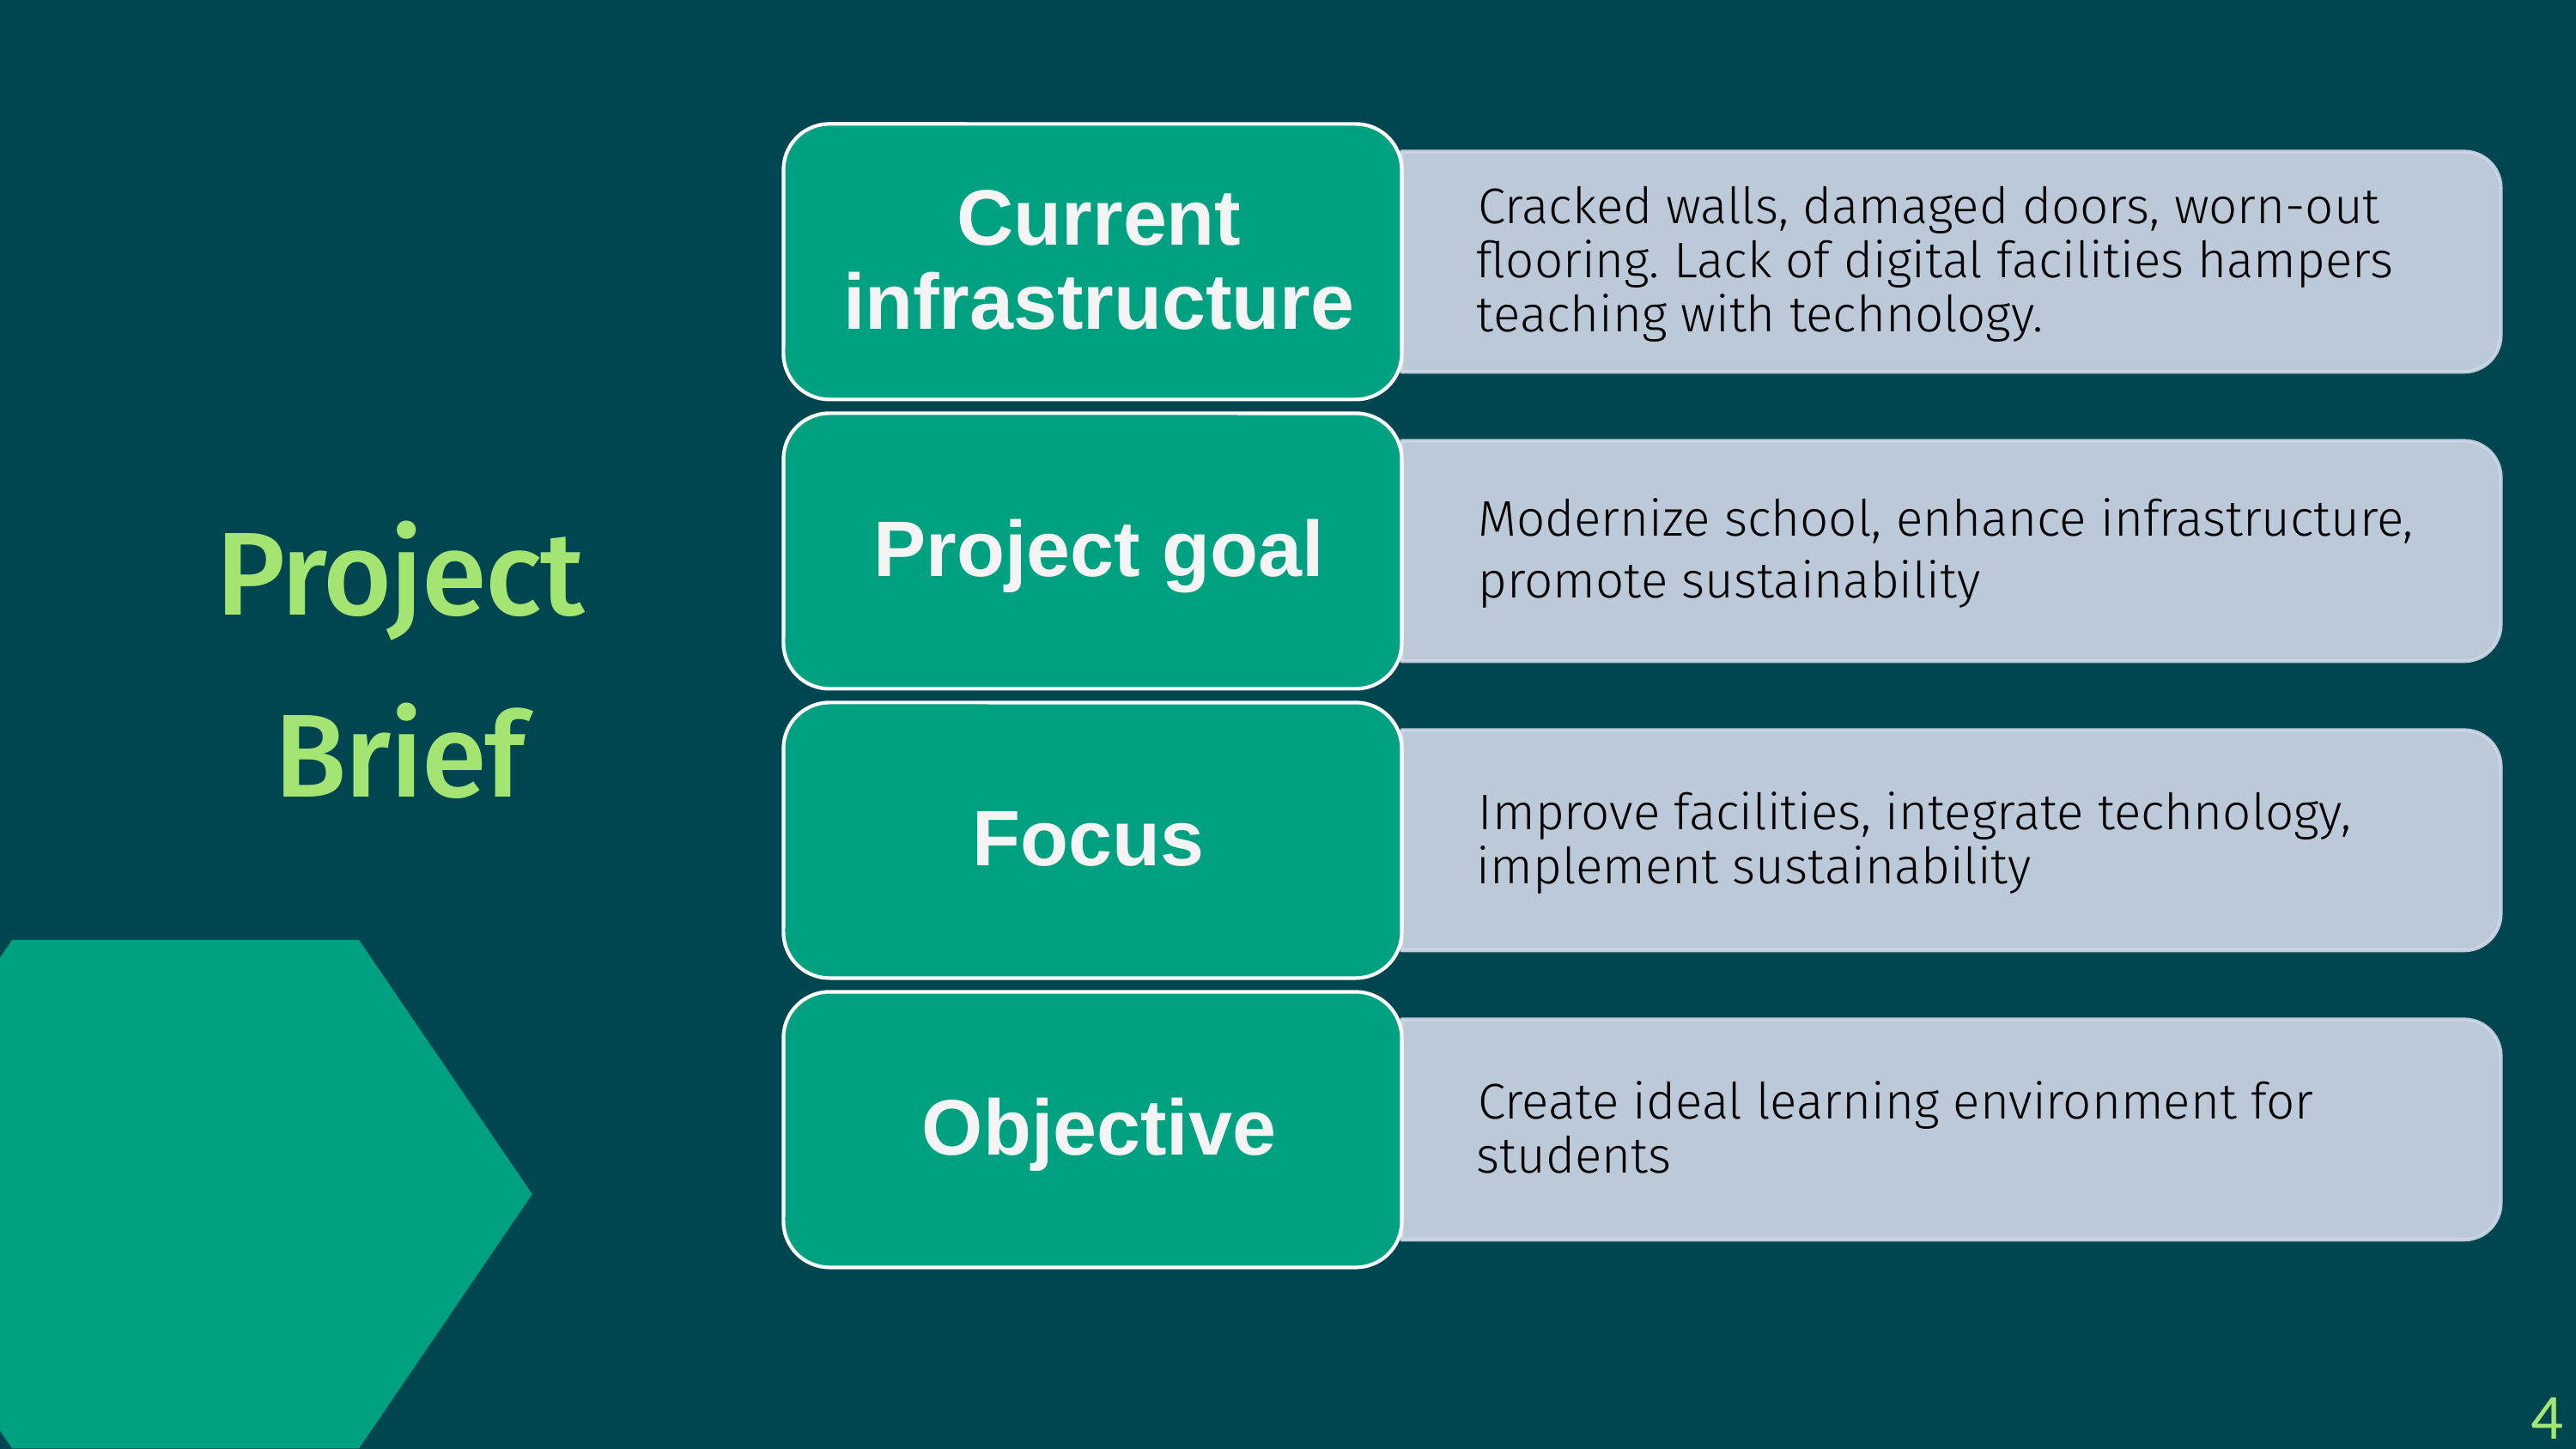

Cracked walls, damaged doors, worn-out flooring. Lack of digital facilities hampers teaching with technology.
Current infrastructure
   Modernize school, enhance infrastructure,
   promote sustainability
Project goal
   Improve facilities, integrate technology, implement sustainability
Focus
   Create ideal learning environment for students
Objective
Project
Brief

4